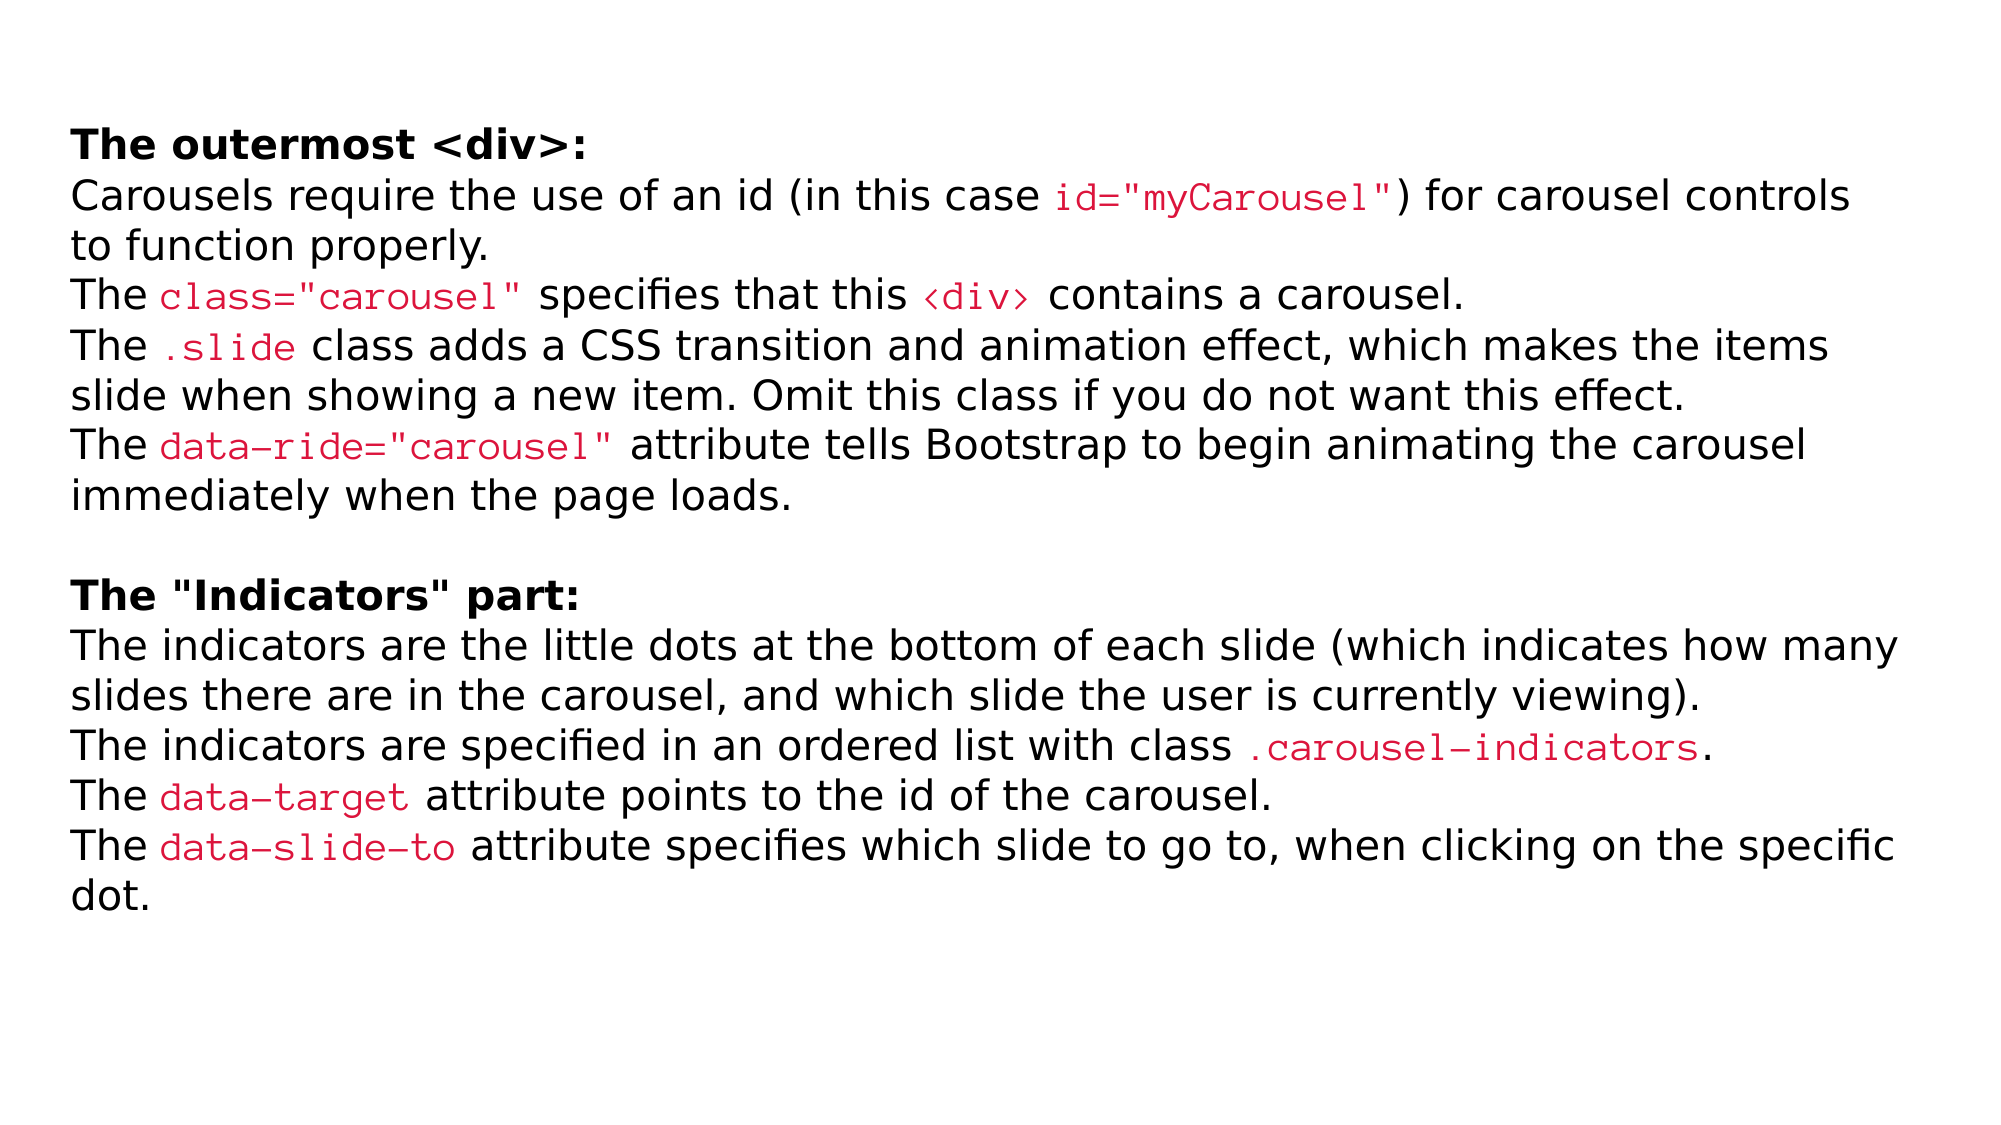

The outermost <div>:
Carousels require the use of an id (in this case id="myCarousel") for carousel controls to function properly.
The class="carousel" specifies that this <div> contains a carousel.
The .slide class adds a CSS transition and animation effect, which makes the items slide when showing a new item. Omit this class if you do not want this effect.
The data-ride="carousel" attribute tells Bootstrap to begin animating the carousel immediately when the page loads.

The "Indicators" part:
The indicators are the little dots at the bottom of each slide (which indicates how many slides there are in the carousel, and which slide the user is currently viewing).
The indicators are specified in an ordered list with class .carousel-indicators.
The data-target attribute points to the id of the carousel.
The data-slide-to attribute specifies which slide to go to, when clicking on the specific dot.